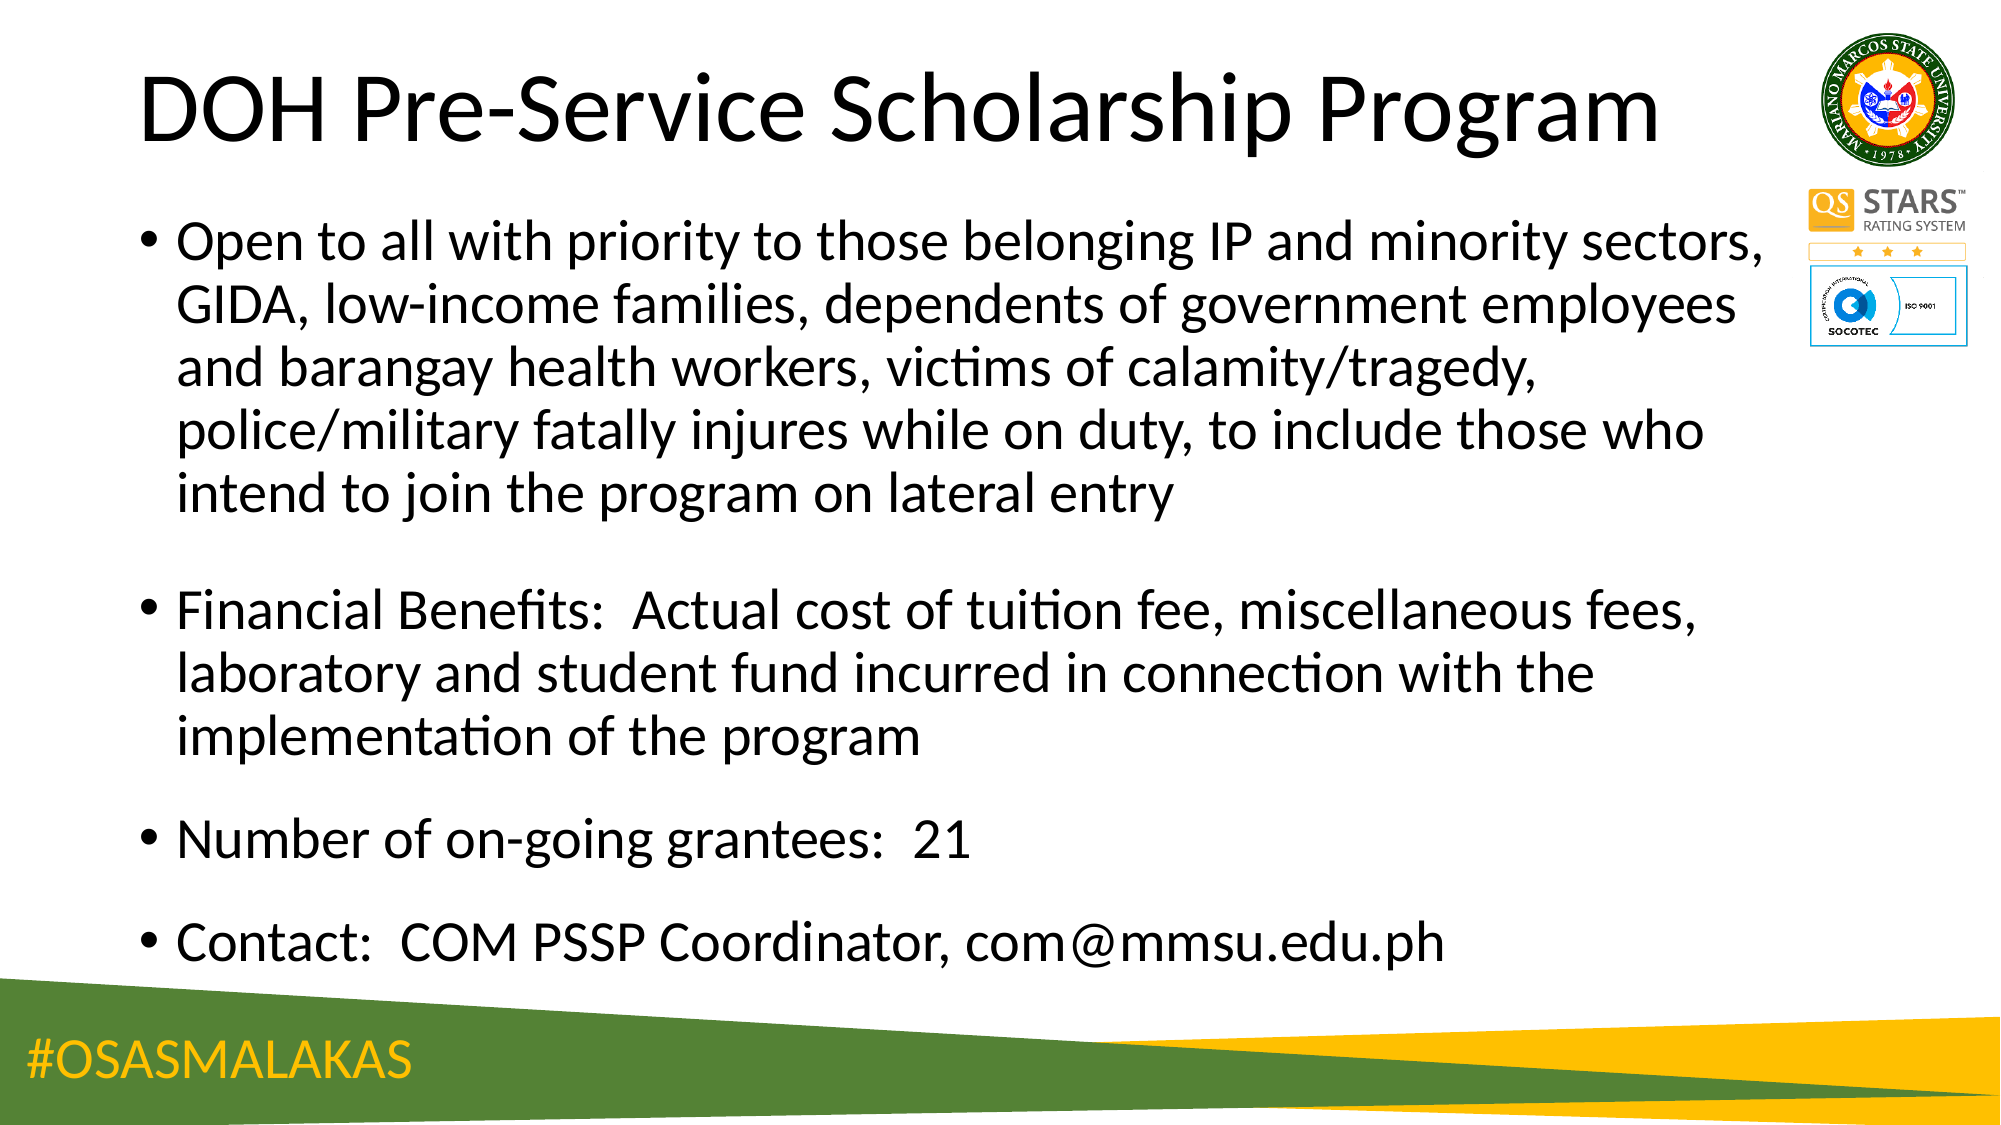

# DOH Pre-Service Scholarship Program
Open to all with priority to those belonging IP and minority sectors, GIDA, low-income families, dependents of government employees and barangay health workers, victims of calamity/tragedy, police/military fatally injures while on duty, to include those who intend to join the program on lateral entry

Financial Benefits:  Actual cost of tuition fee, miscellaneous fees, laboratory and student fund incurred in connection with the implementation of the program

Number of on-going grantees:  21

Contact:  COM PSSP Coordinator, com@mmsu.edu.ph